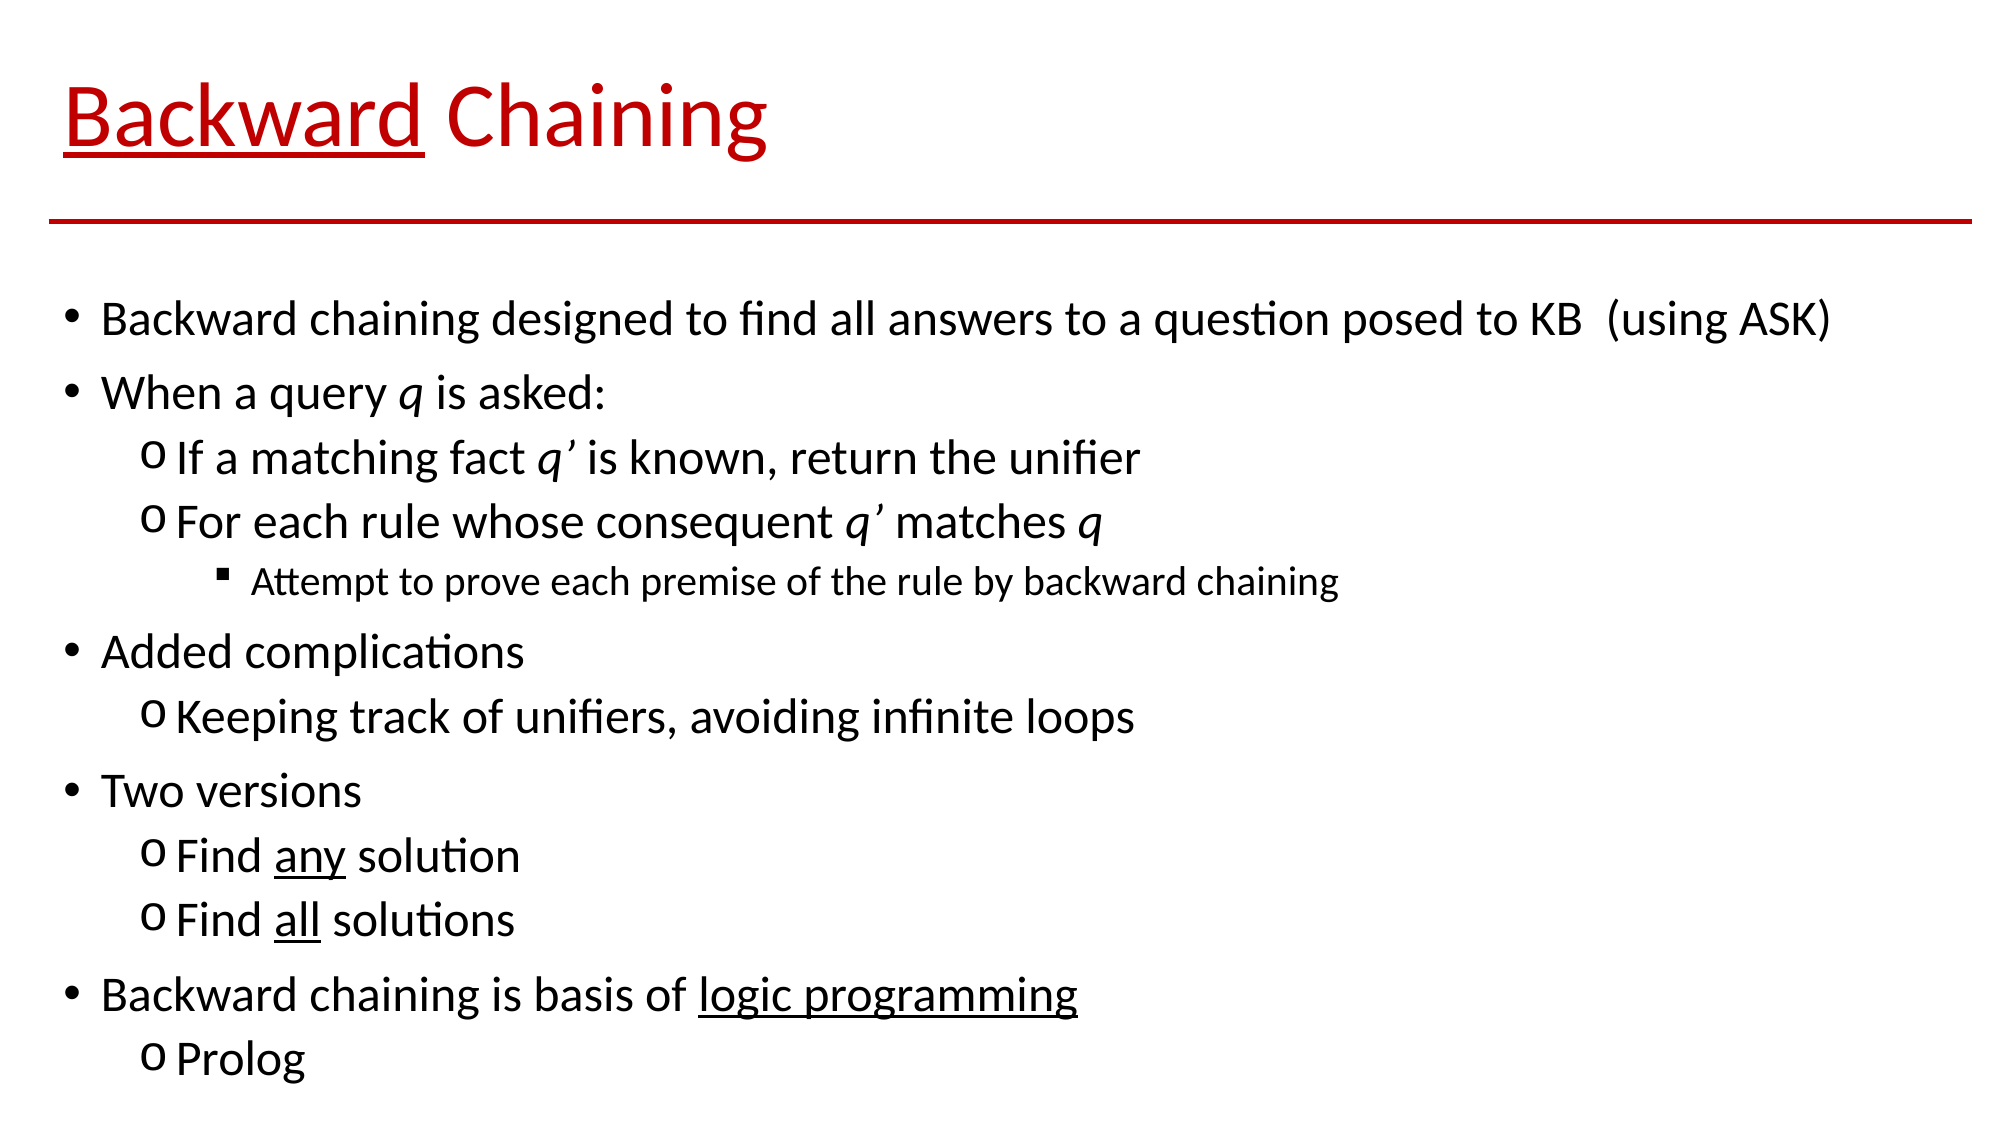

# Backward Chaining
Backward chaining designed to find all answers to a question posed to KB  (using ASK)
When a query q is asked:
If a matching fact q’ is known, return the unifier
For each rule whose consequent q’ matches q
Attempt to prove each premise of the rule by backward chaining
Added complications
Keeping track of unifiers, avoiding infinite loops
Two versions
Find any solution
Find all solutions
Backward chaining is basis of logic programming
Prolog